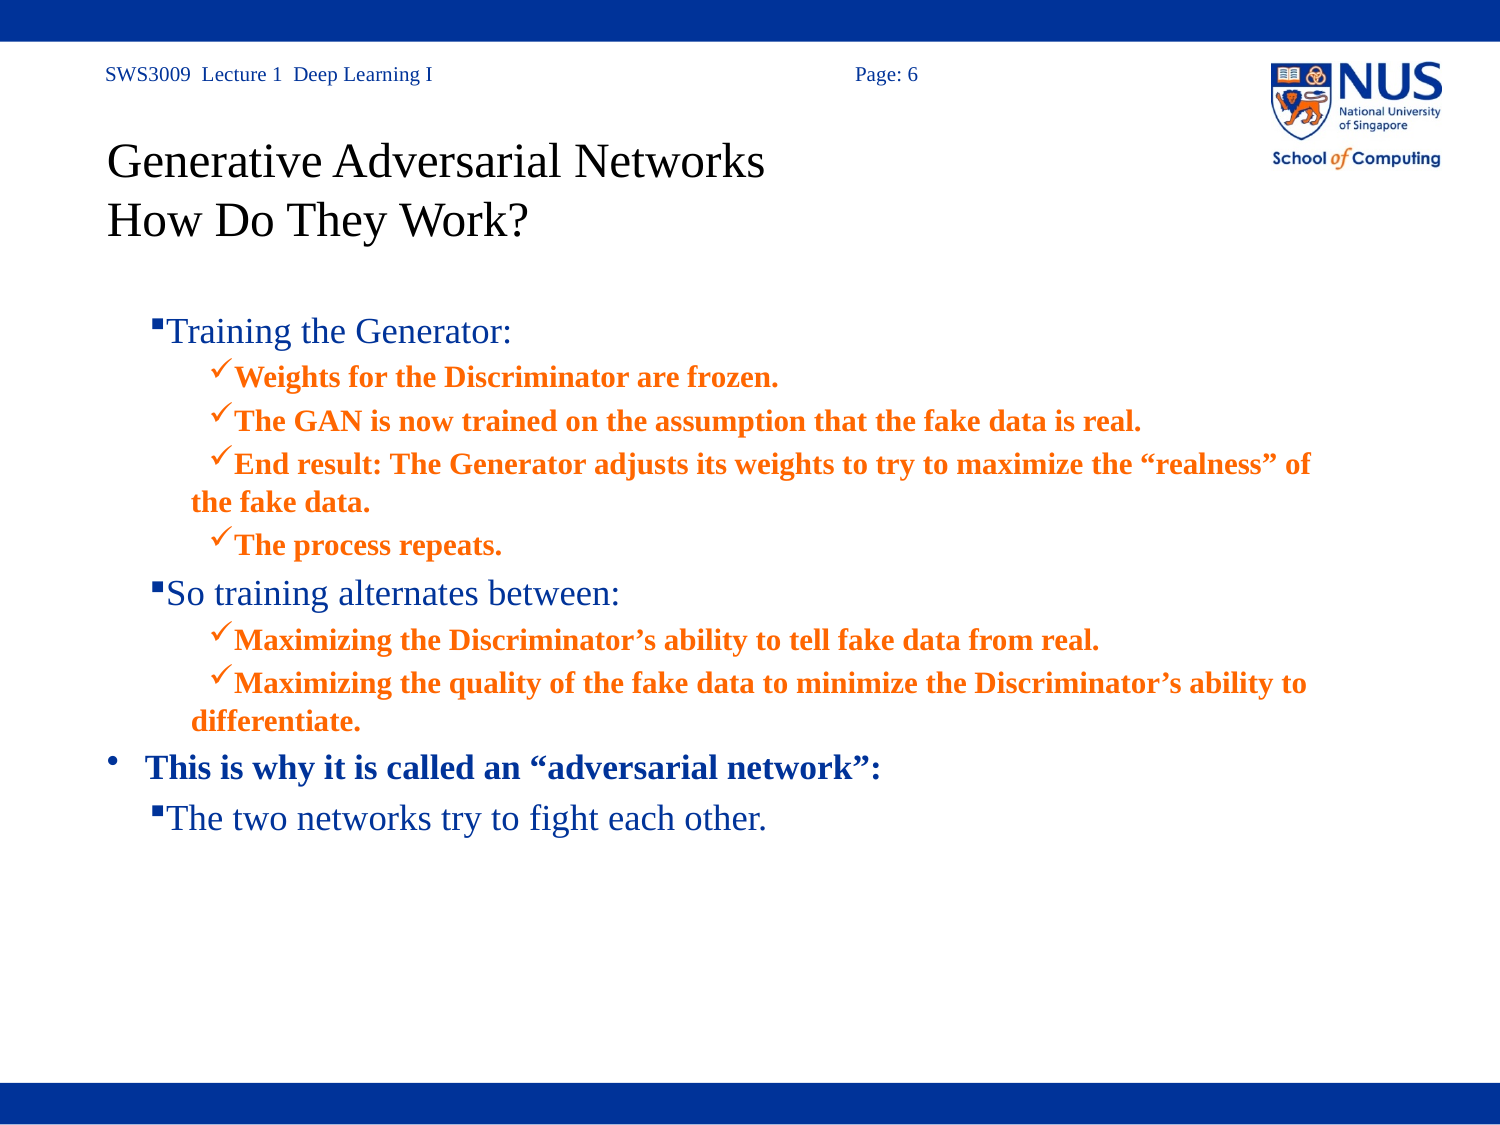

# Generative Adversarial Networks How Do They Work?
Training the Generator:
Weights for the Discriminator are frozen.
The GAN is now trained on the assumption that the fake data is real.
End result: The Generator adjusts its weights to try to maximize the “realness” of the fake data.
The process repeats.
So training alternates between:
Maximizing the Discriminator’s ability to tell fake data from real.
Maximizing the quality of the fake data to minimize the Discriminator’s ability to differentiate.
This is why it is called an “adversarial network”:
The two networks try to fight each other.